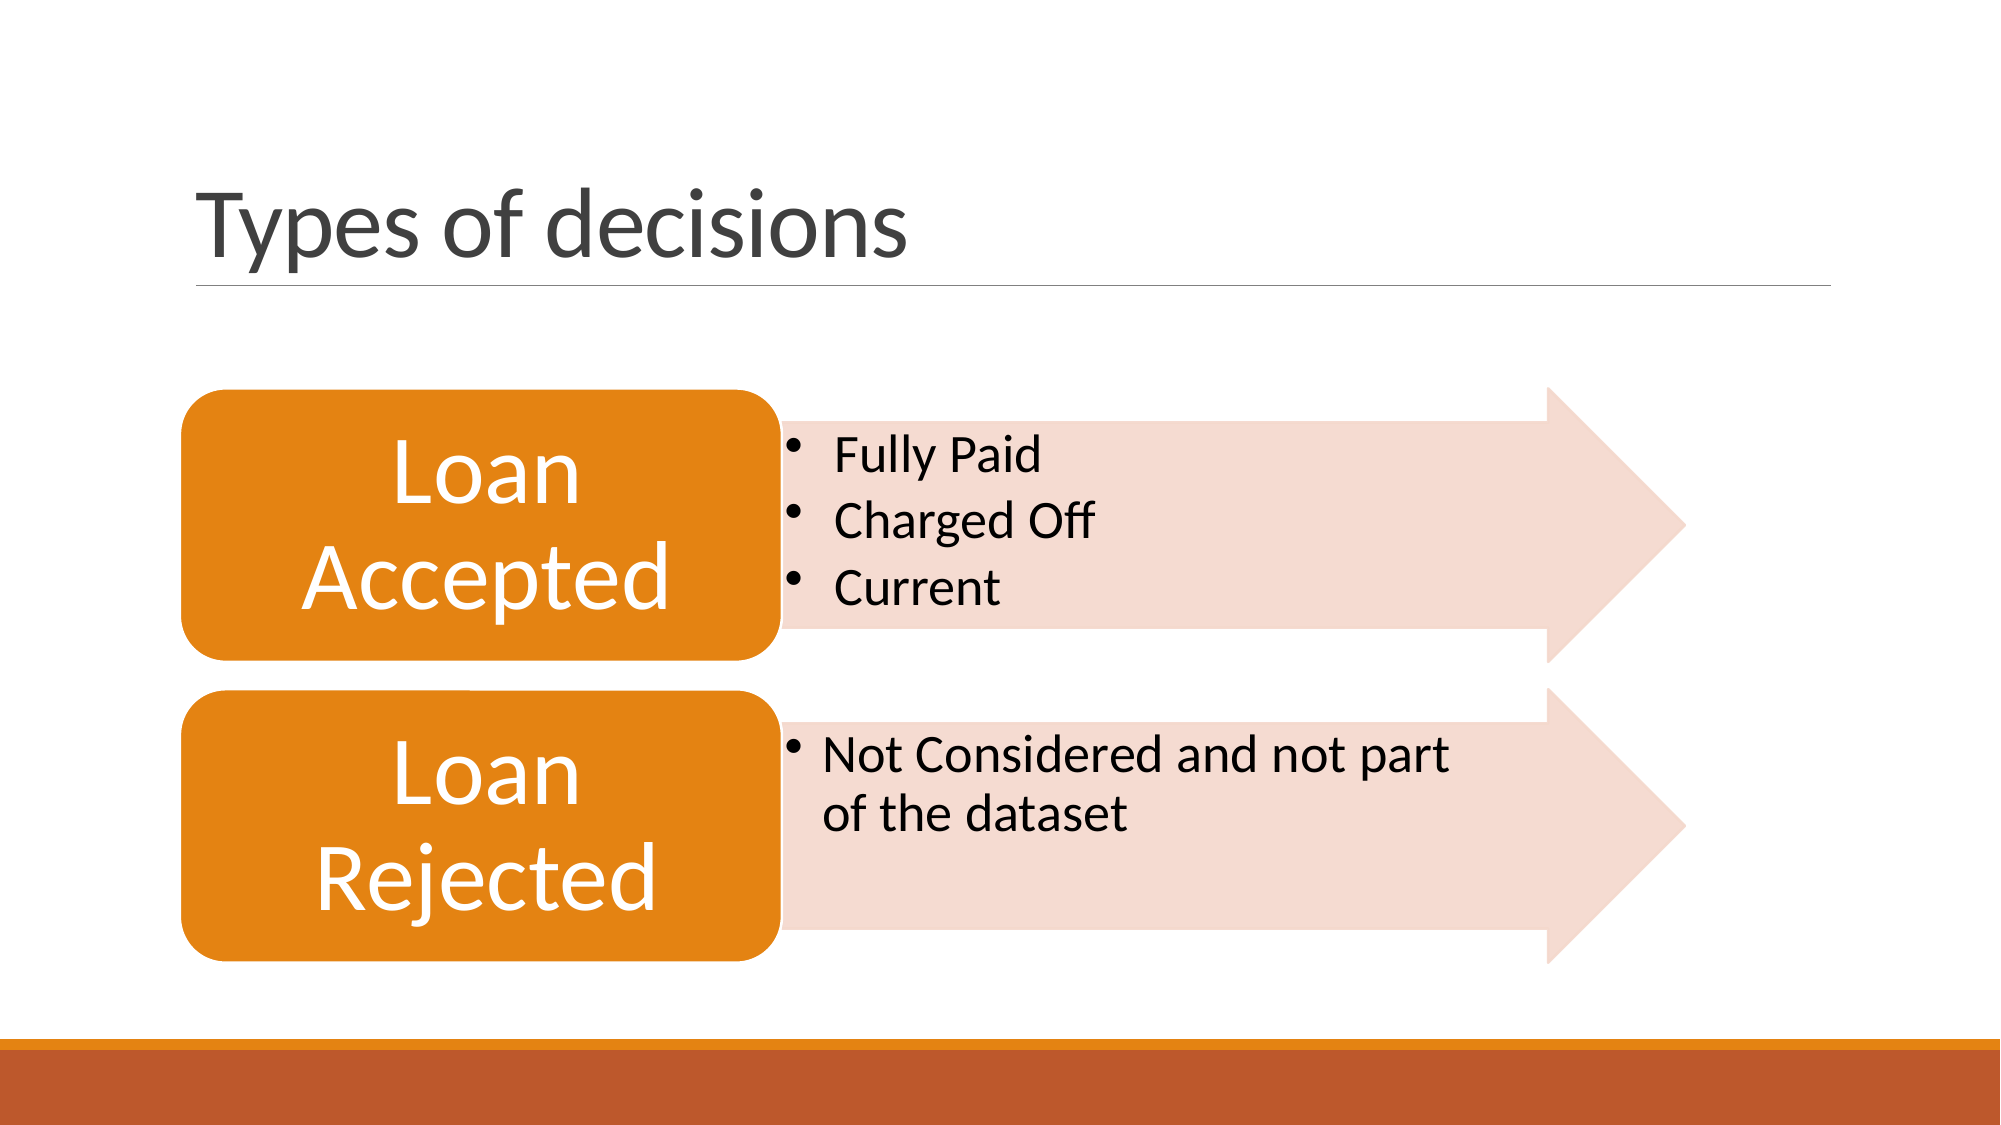

# Types of decisions
 Fully Paid
 Charged Off
 Current
Loan Accepted
Not Considered and not part
of the dataset
Loan Rejected